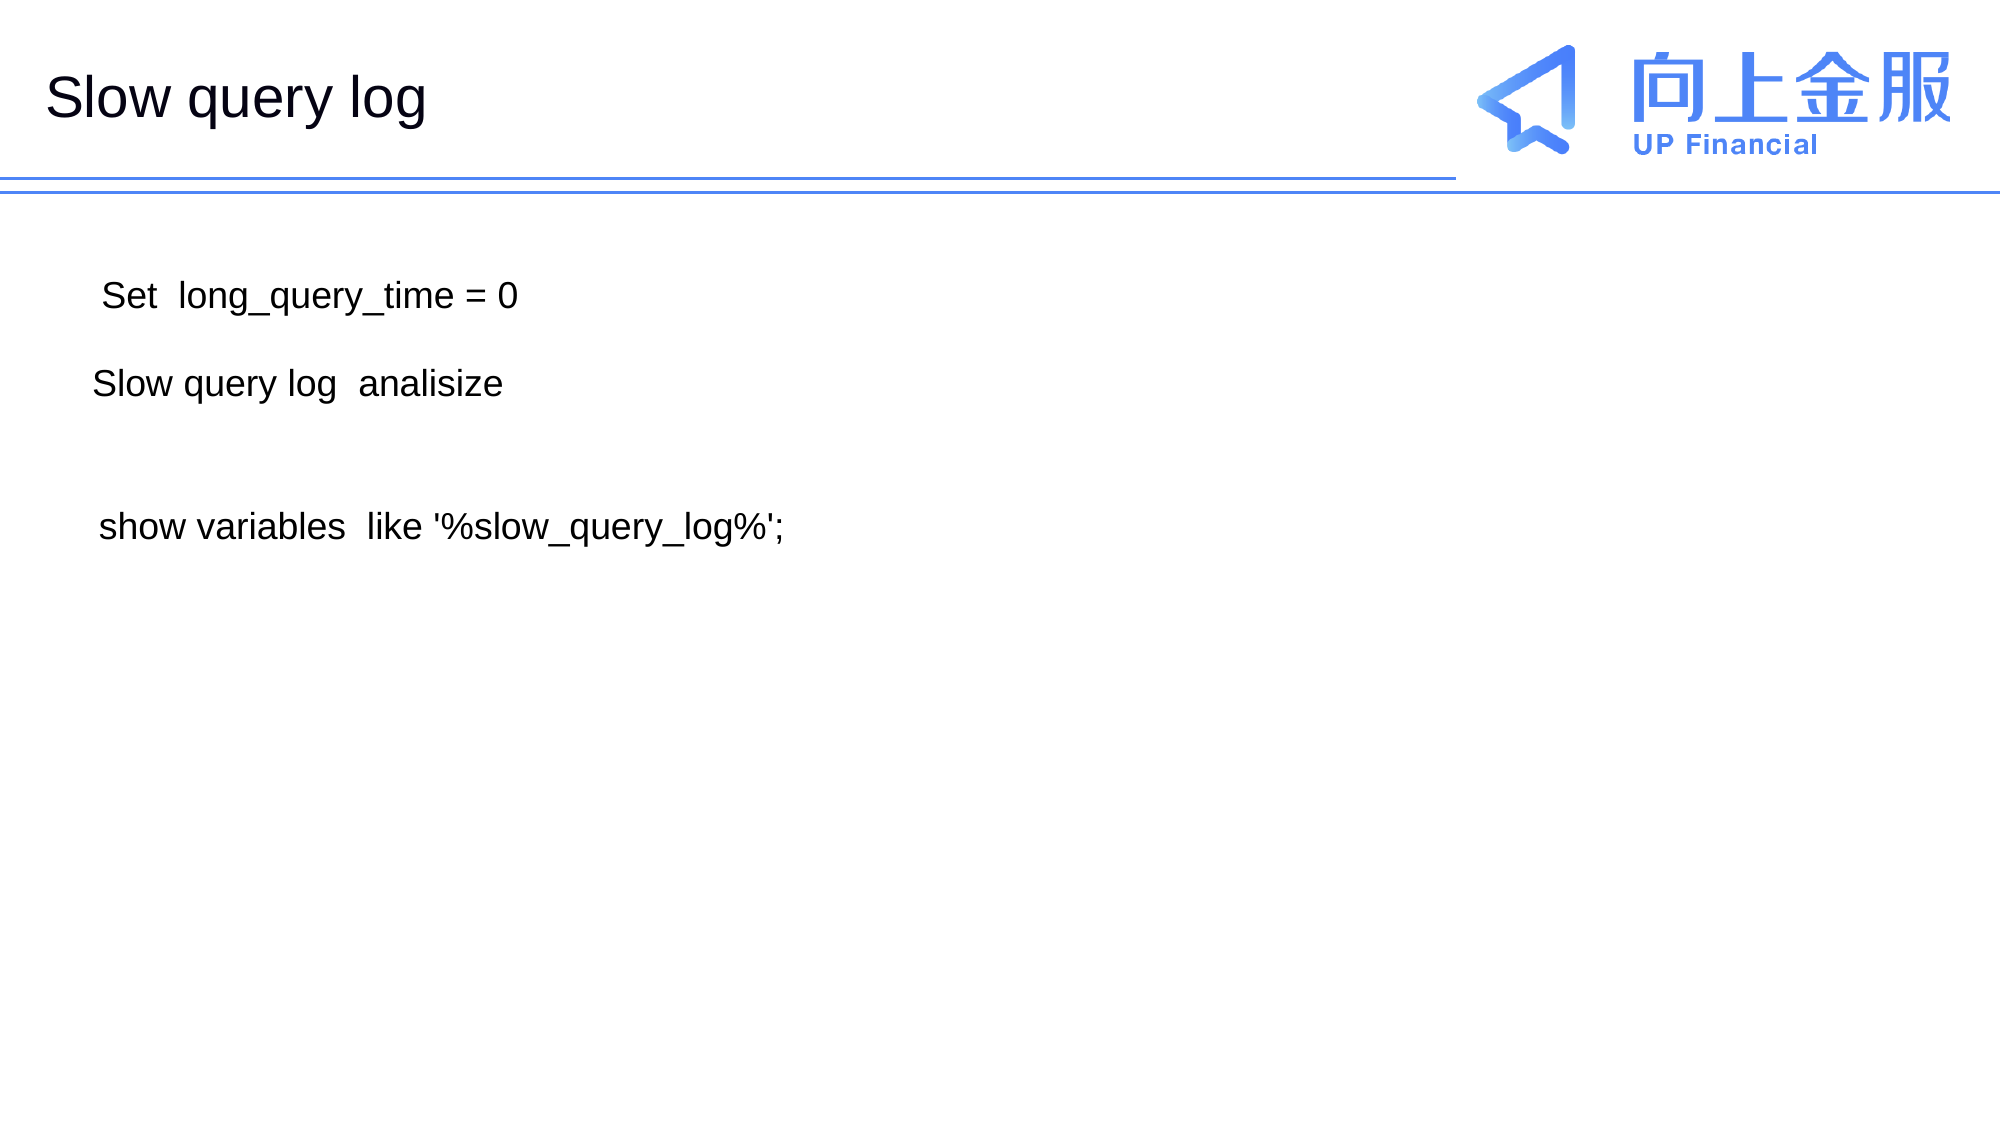

# Slow query log
Set  long_query_time = 0
Slow query log  analisize
show variables  like '%slow_query_log%';